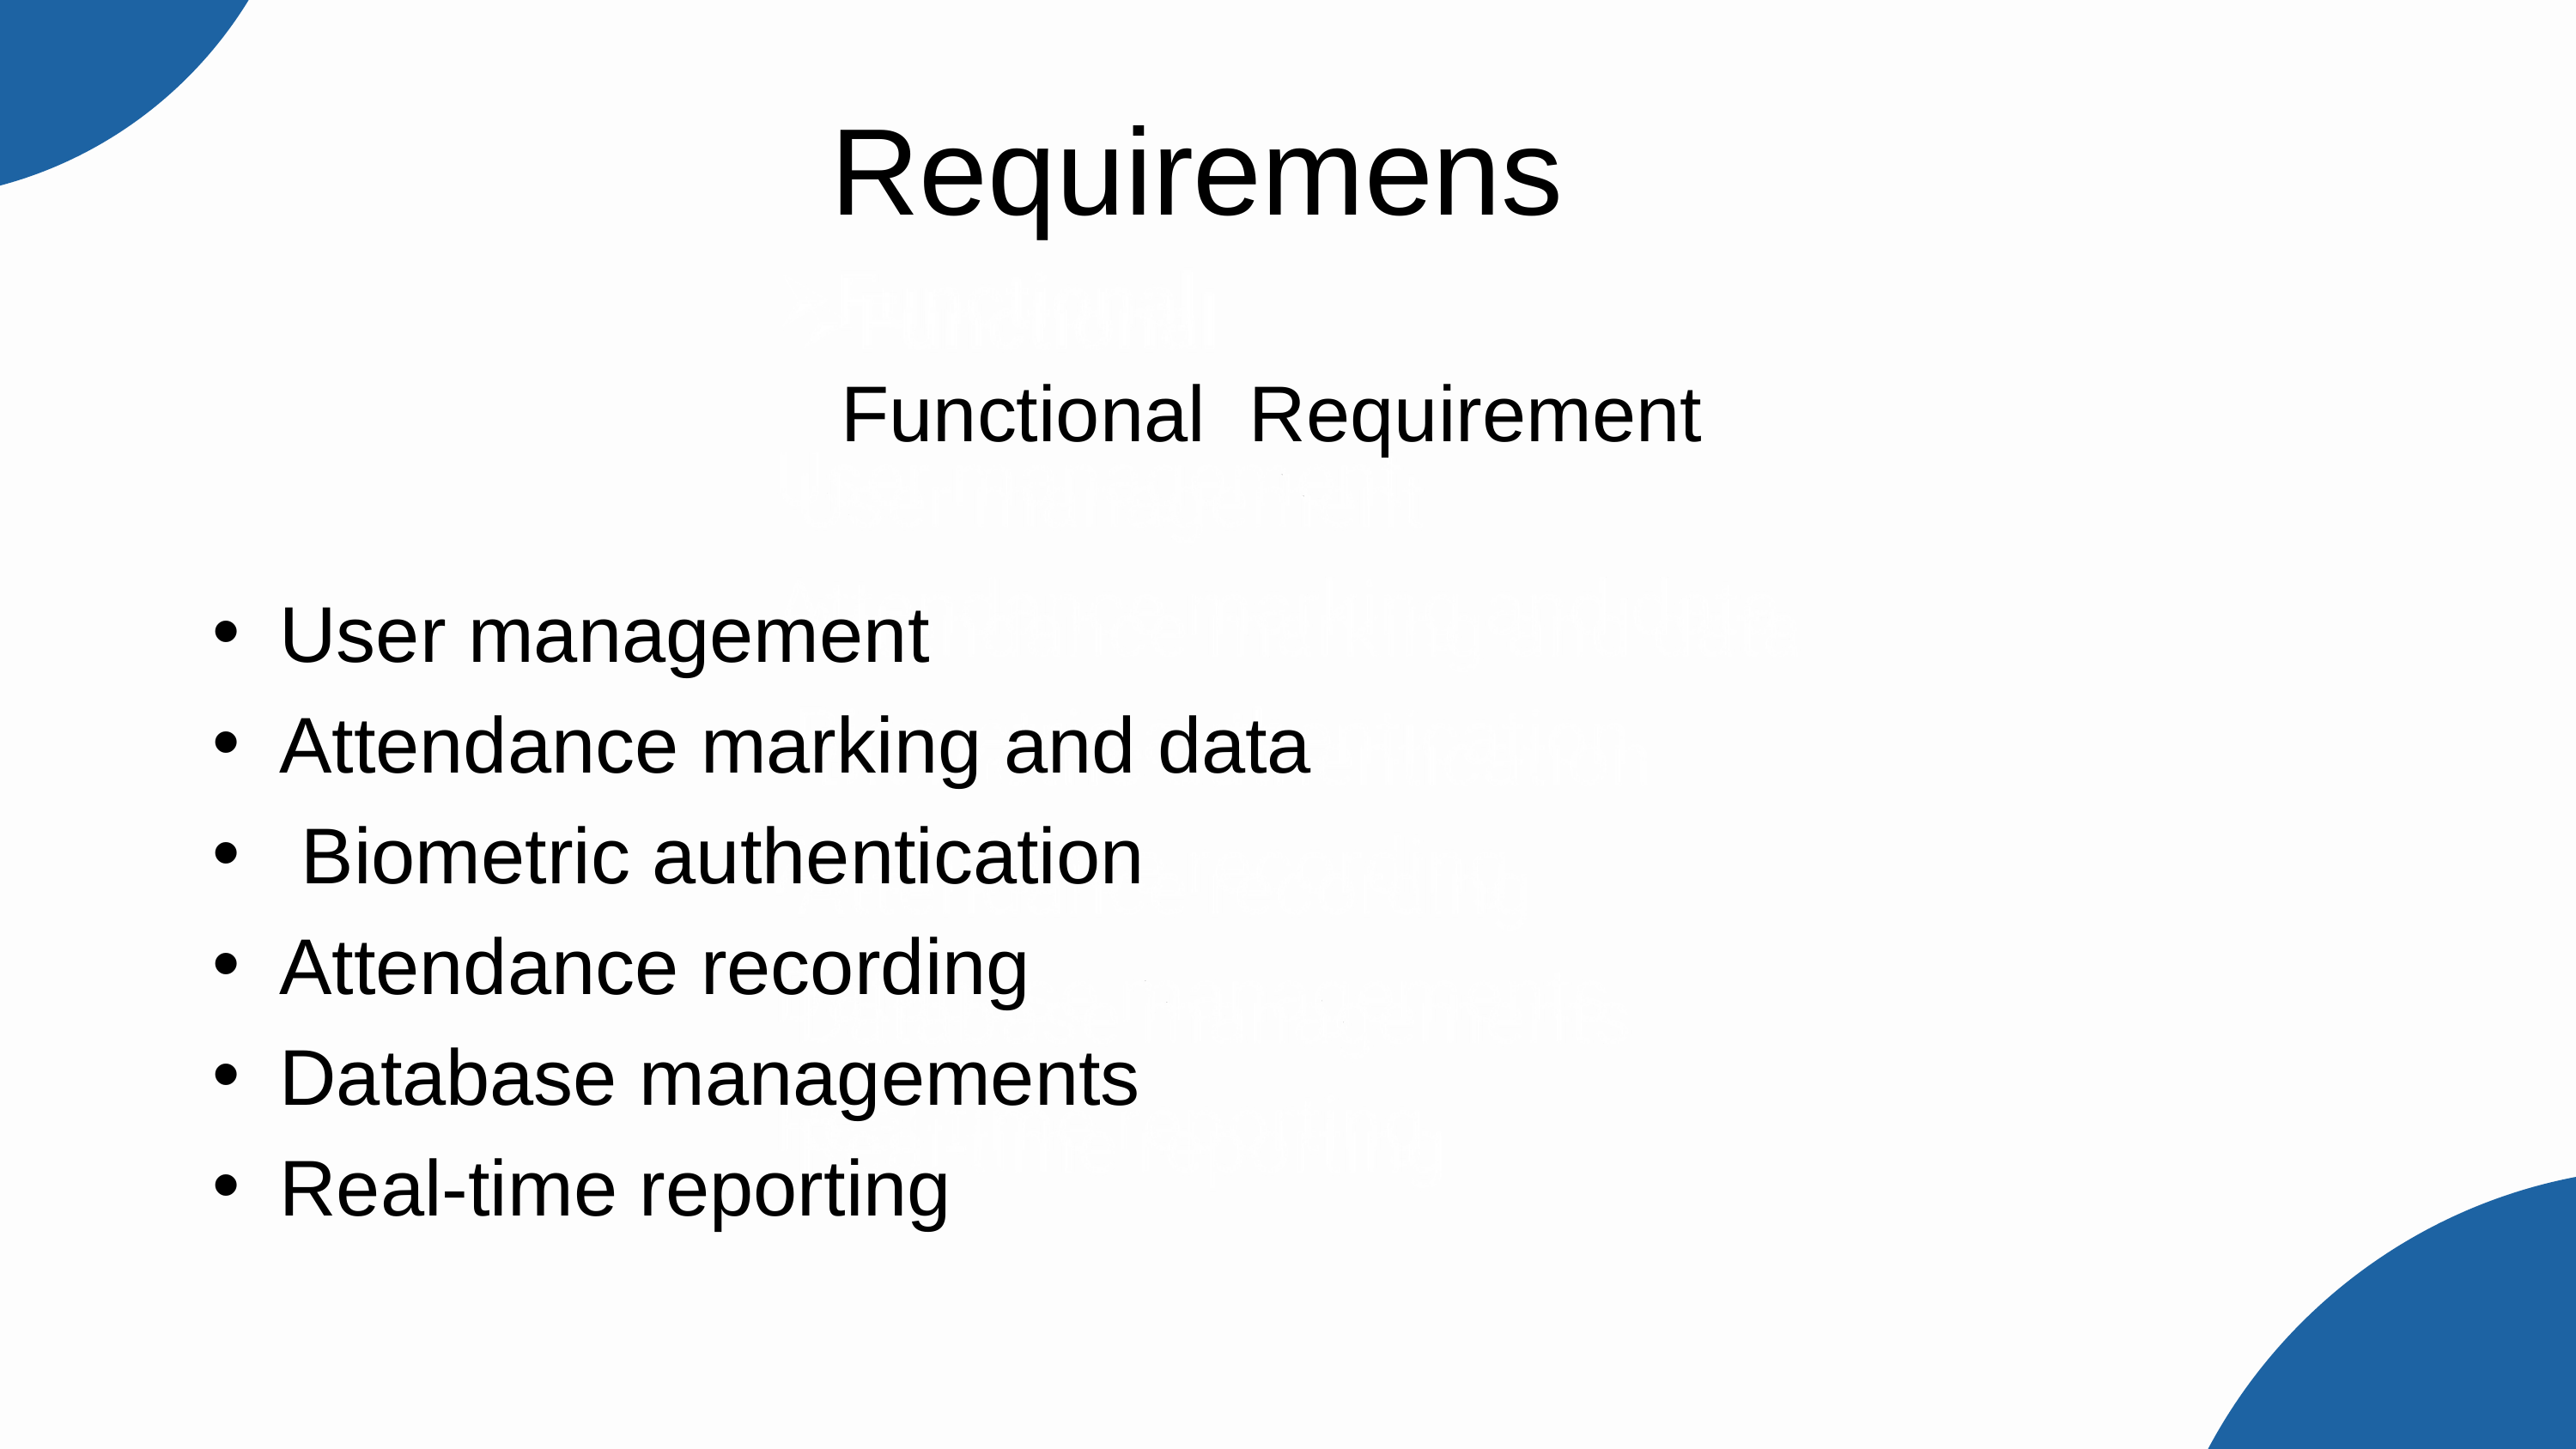

Requiremens

Statistics

Functional  Requirement

User management
Attendance marking and data
 Biometric authentication
Attendance recording
Database managements
Real-time reporting
80%
10%
Revenue Growth
Return on Investment
20%
Customer Acquisition Cost
Customer Satisfaction